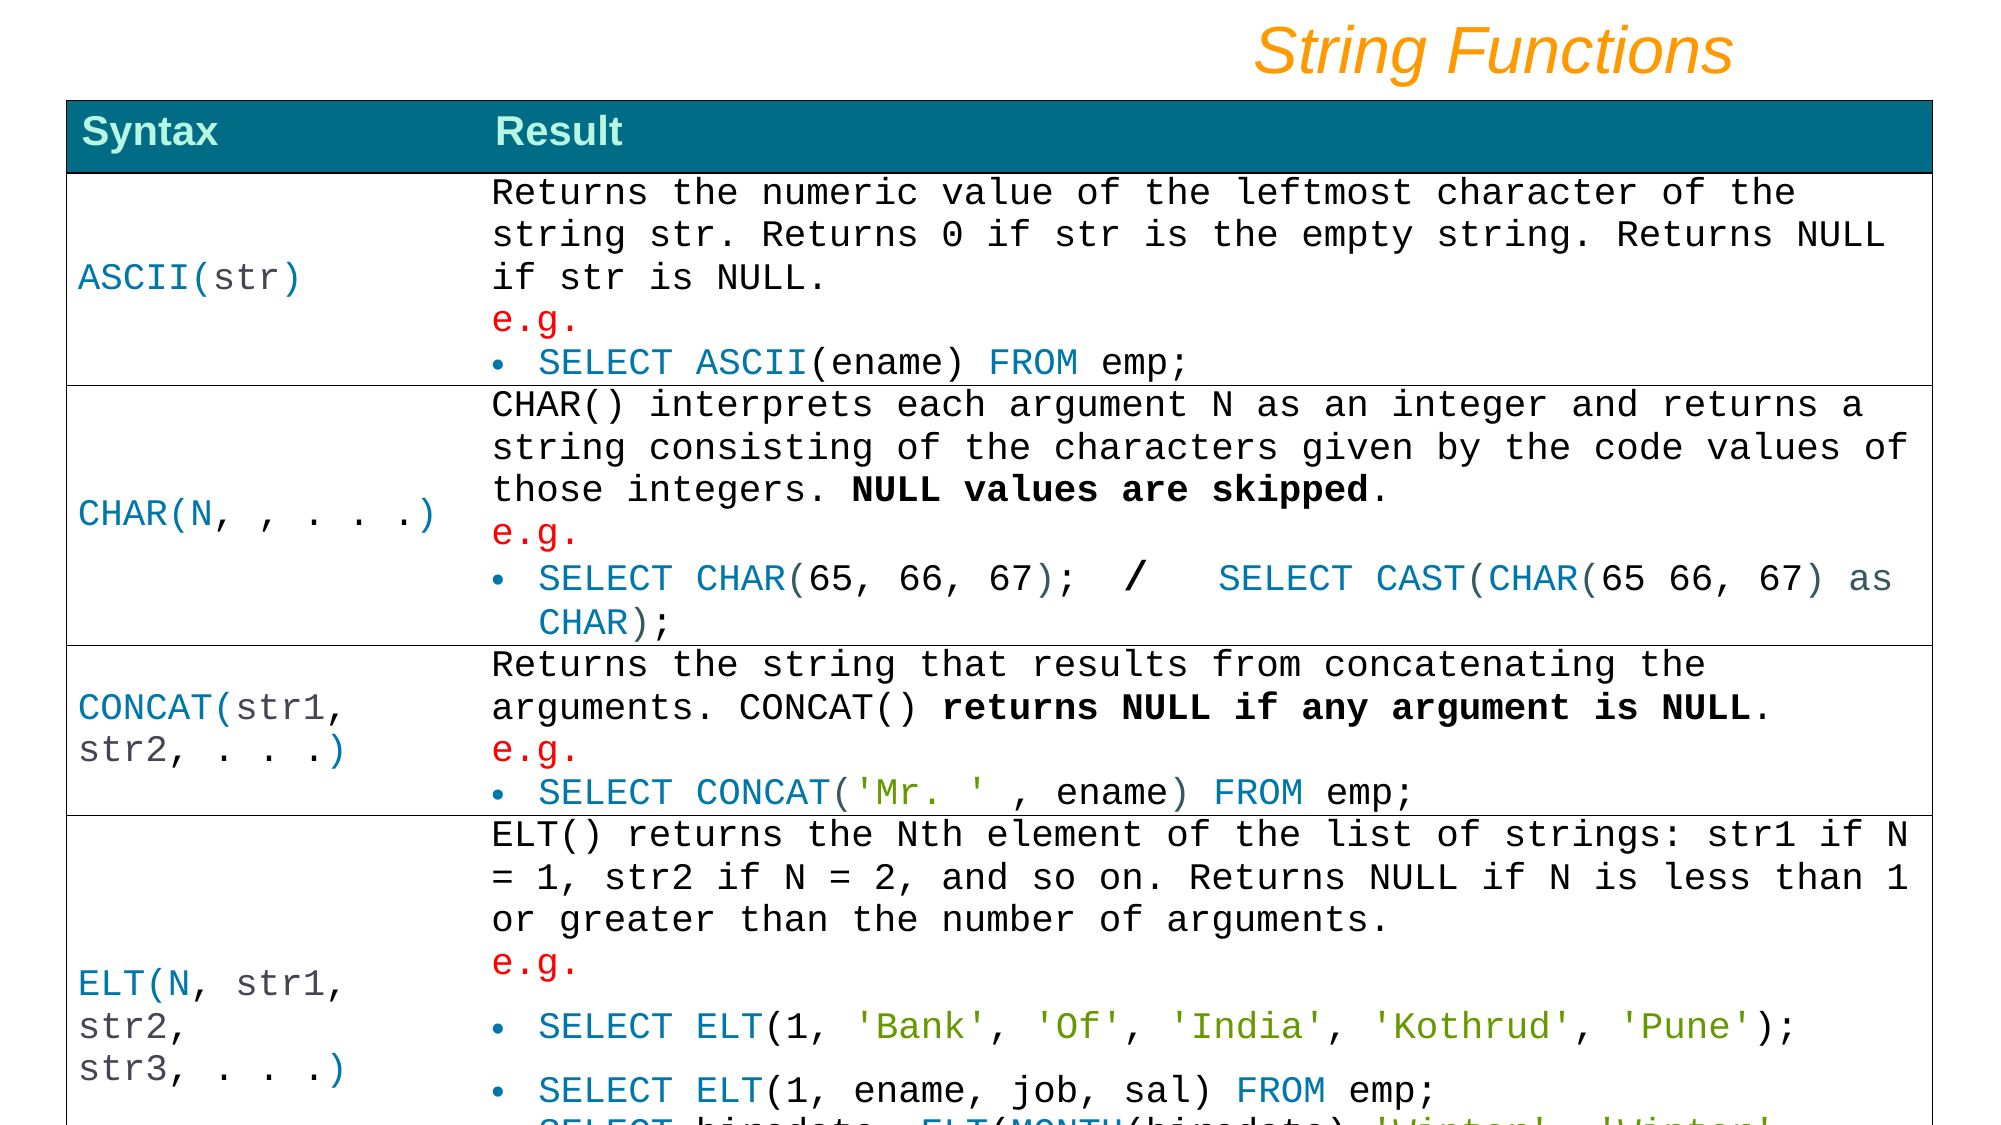

String Functions
| Syntax | Result |
| --- | --- |
| ASCII(str) | Returns the numeric value of the leftmost character of the string str. Returns 0 if str is the empty string. Returns NULL if str is NULL. e.g. SELECT ASCII(ename) FROM emp; |
| CHAR(N, , . . .) | CHAR() interprets each argument N as an integer and returns a string consisting of the characters given by the code values of those integers. NULL values are skipped. e.g. SELECT CHAR(65, 66, 67); / SELECT CAST(CHAR(65 66, 67) as CHAR); |
| CONCAT(str1, str2, . . .) | Returns the string that results from concatenating the arguments. CONCAT() returns NULL if any argument is NULL. e.g. SELECT CONCAT('Mr. ' , ename) FROM emp; |
| ELT(N, str1, str2, str3, . . .) | ELT() returns the Nth element of the list of strings: str1 if N = 1, str2 if N = 2, and so on. Returns NULL if N is less than 1 or greater than the number of arguments. e.g. SELECT ELT(1, 'Bank', 'Of', 'India', 'Kothrud', 'Pune'); SELECT ELT(1, ename, job, sal) FROM emp; SELECT hiredate, ELT(MONTH(hiredate),'Winter', 'Winter', 'Spring', 'Spring', 'Spring', 'Summer', 'Summer', 'Summer', 'Autumn', 'Autumn', 'Autumn', 'Winter') R1 FROM emp; |